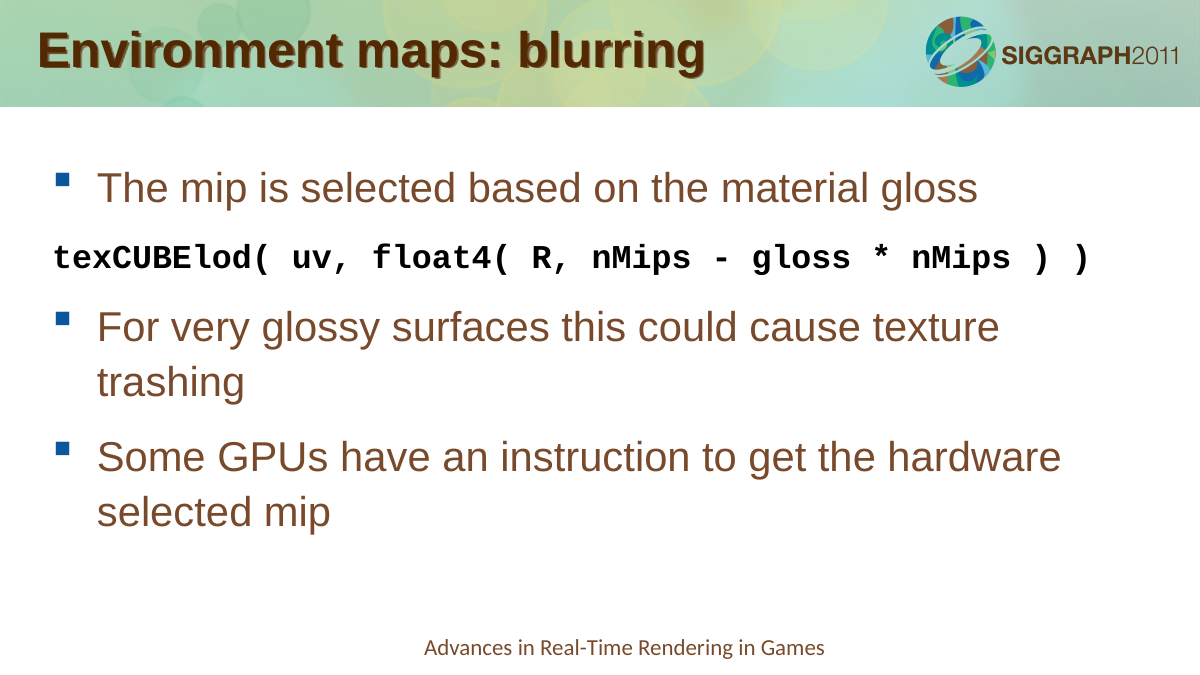

Environment maps: blurring
The mip is selected based on the material gloss
texCUBElod( uv, float4( R, nMips - gloss * nMips ) )
For very glossy surfaces this could cause texture trashing
Some GPUs have an instruction to get the hardware selected mip